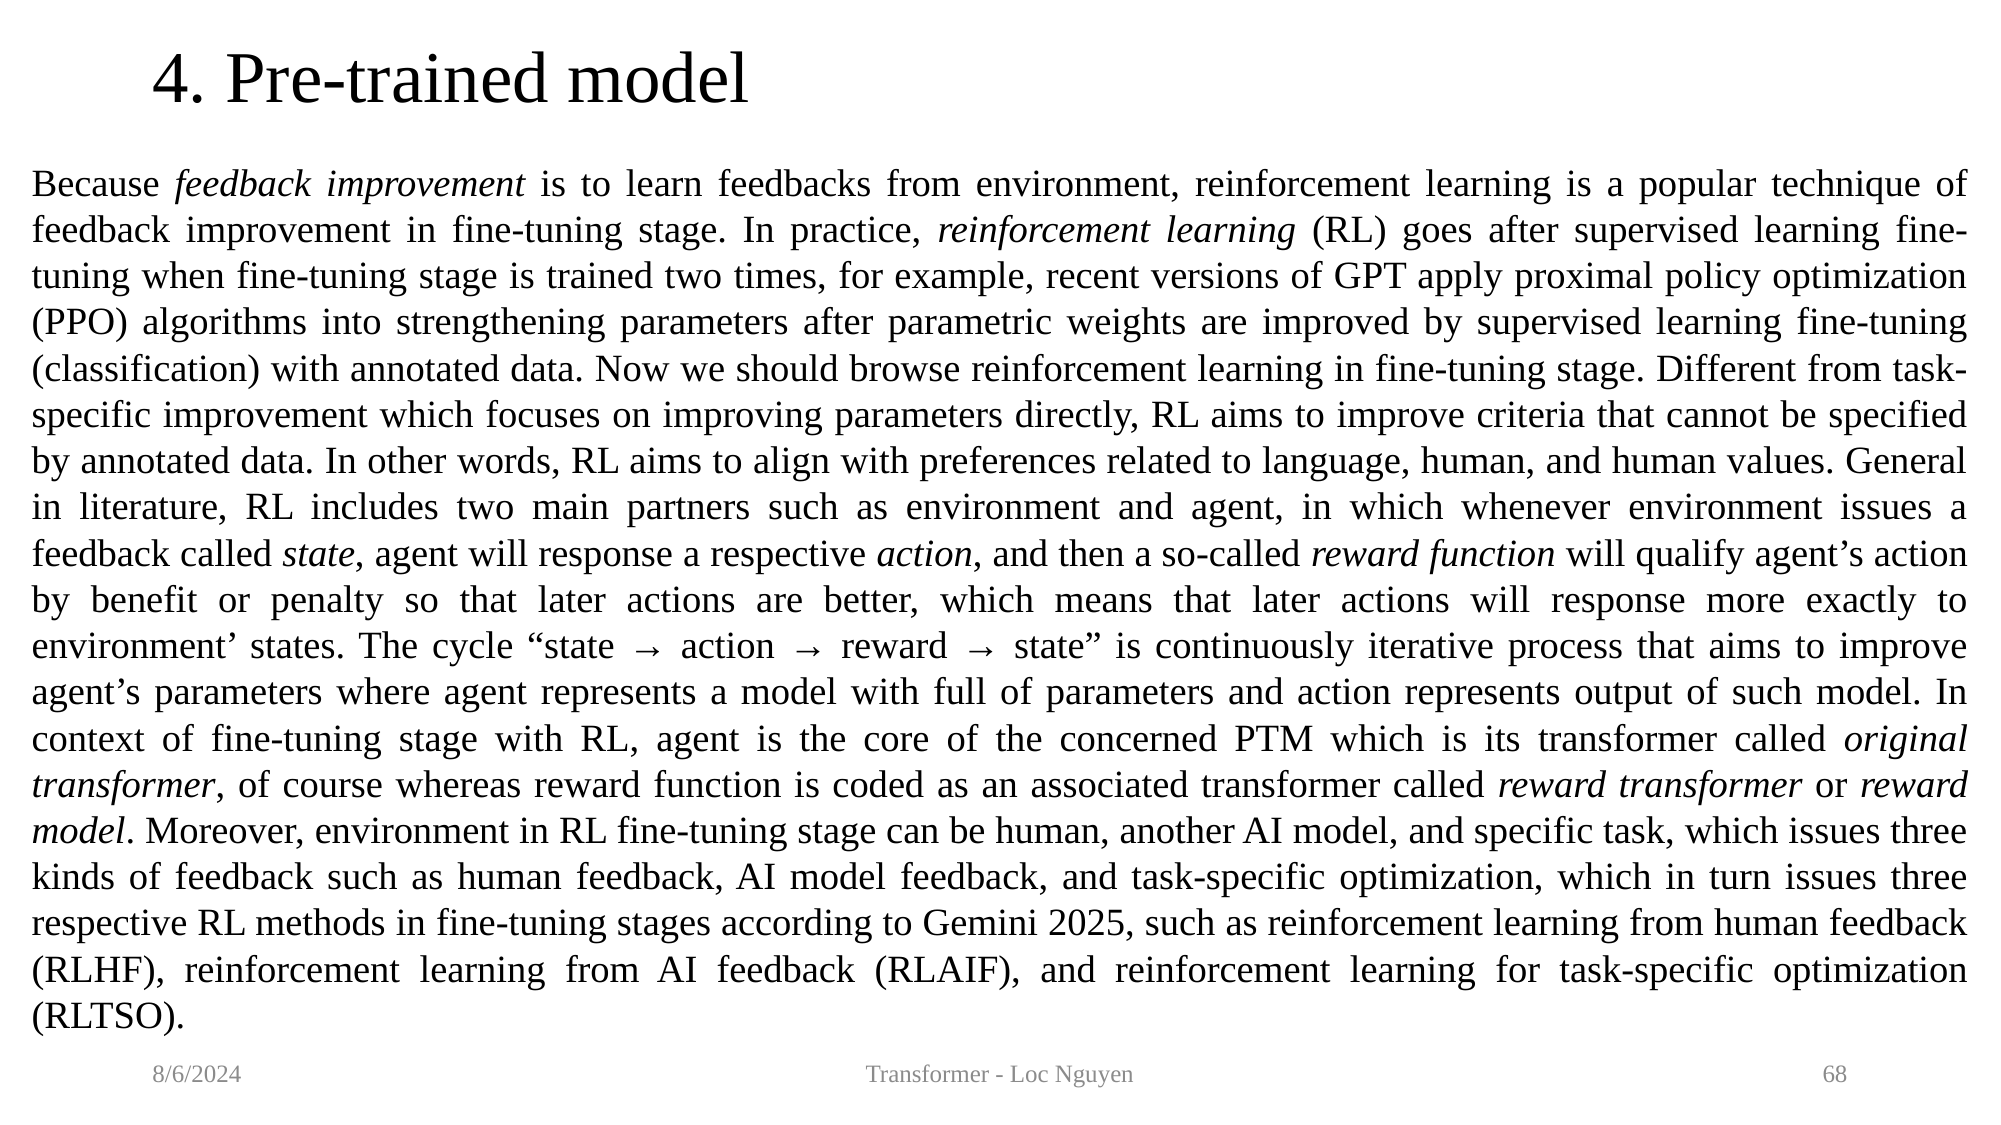

# 4. Pre-trained model
Because feedback improvement is to learn feedbacks from environment, reinforcement learning is a popular technique of feedback improvement in fine-tuning stage. In practice, reinforcement learning (RL) goes after supervised learning fine-tuning when fine-tuning stage is trained two times, for example, recent versions of GPT apply proximal policy optimization (PPO) algorithms into strengthening parameters after parametric weights are improved by supervised learning fine-tuning (classification) with annotated data. Now we should browse reinforcement learning in fine-tuning stage. Different from task-specific improvement which focuses on improving parameters directly, RL aims to improve criteria that cannot be specified by annotated data. In other words, RL aims to align with preferences related to language, human, and human values. General in literature, RL includes two main partners such as environment and agent, in which whenever environment issues a feedback called state, agent will response a respective action, and then a so-called reward function will qualify agent’s action by benefit or penalty so that later actions are better, which means that later actions will response more exactly to environment’ states. The cycle “state → action → reward → state” is continuously iterative process that aims to improve agent’s parameters where agent represents a model with full of parameters and action represents output of such model. In context of fine-tuning stage with RL, agent is the core of the concerned PTM which is its transformer called original transformer, of course whereas reward function is coded as an associated transformer called reward transformer or reward model. Moreover, environment in RL fine-tuning stage can be human, another AI model, and specific task, which issues three kinds of feedback such as human feedback, AI model feedback, and task-specific optimization, which in turn issues three respective RL methods in fine-tuning stages according to Gemini 2025, such as reinforcement learning from human feedback (RLHF), reinforcement learning from AI feedback (RLAIF), and reinforcement learning for task-specific optimization (RLTSO).
8/6/2024
Transformer - Loc Nguyen
68